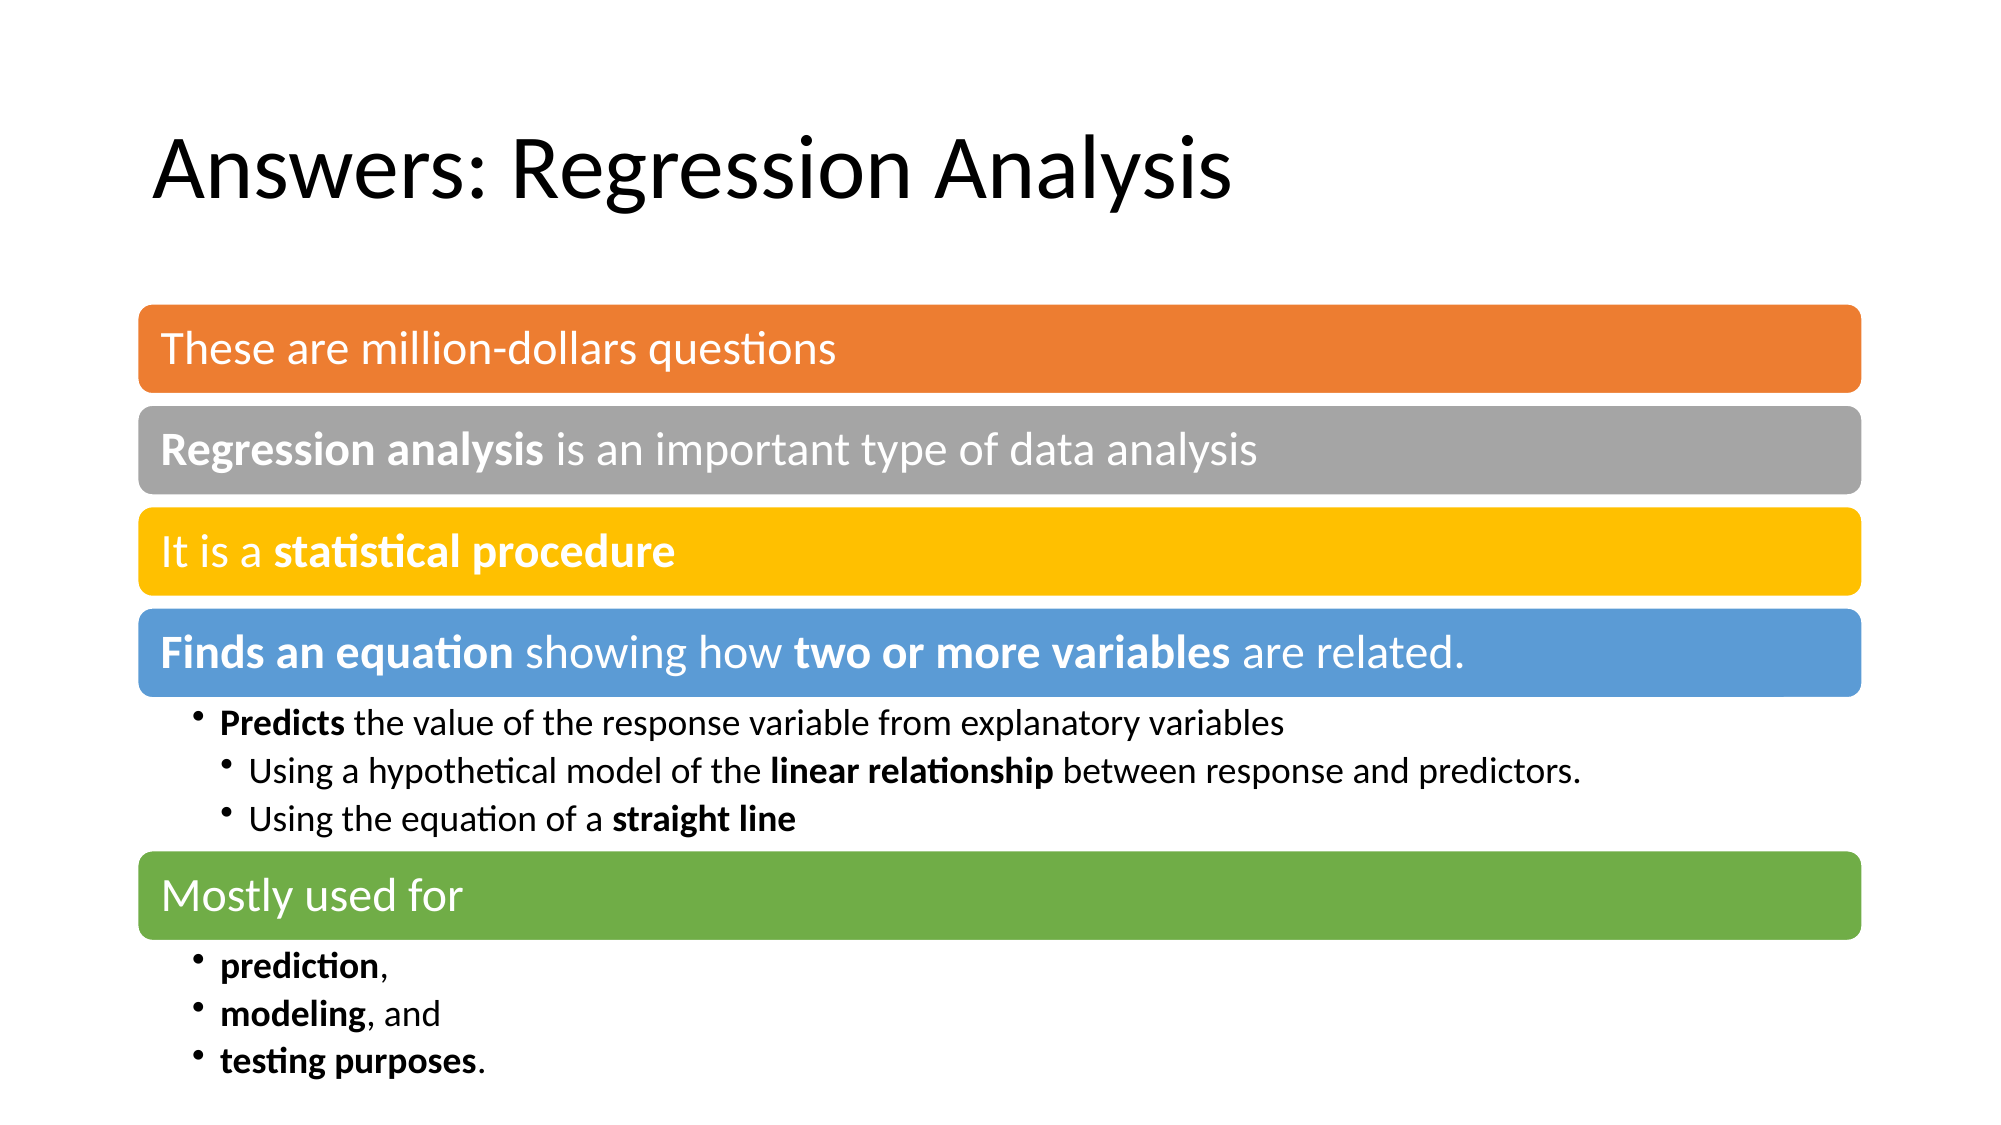

# Answers: Regression Analysis
These are million-dollars questions
Regression analysis is an important type of data analysis
It is a statistical procedure
Finds an equation showing how two or more variables are related.
Predicts the value of the response variable from explanatory variables
Using a hypothetical model of the linear relationship between response and predictors.
Using the equation of a straight line
Mostly used for
prediction,
modeling, and
testing purposes.